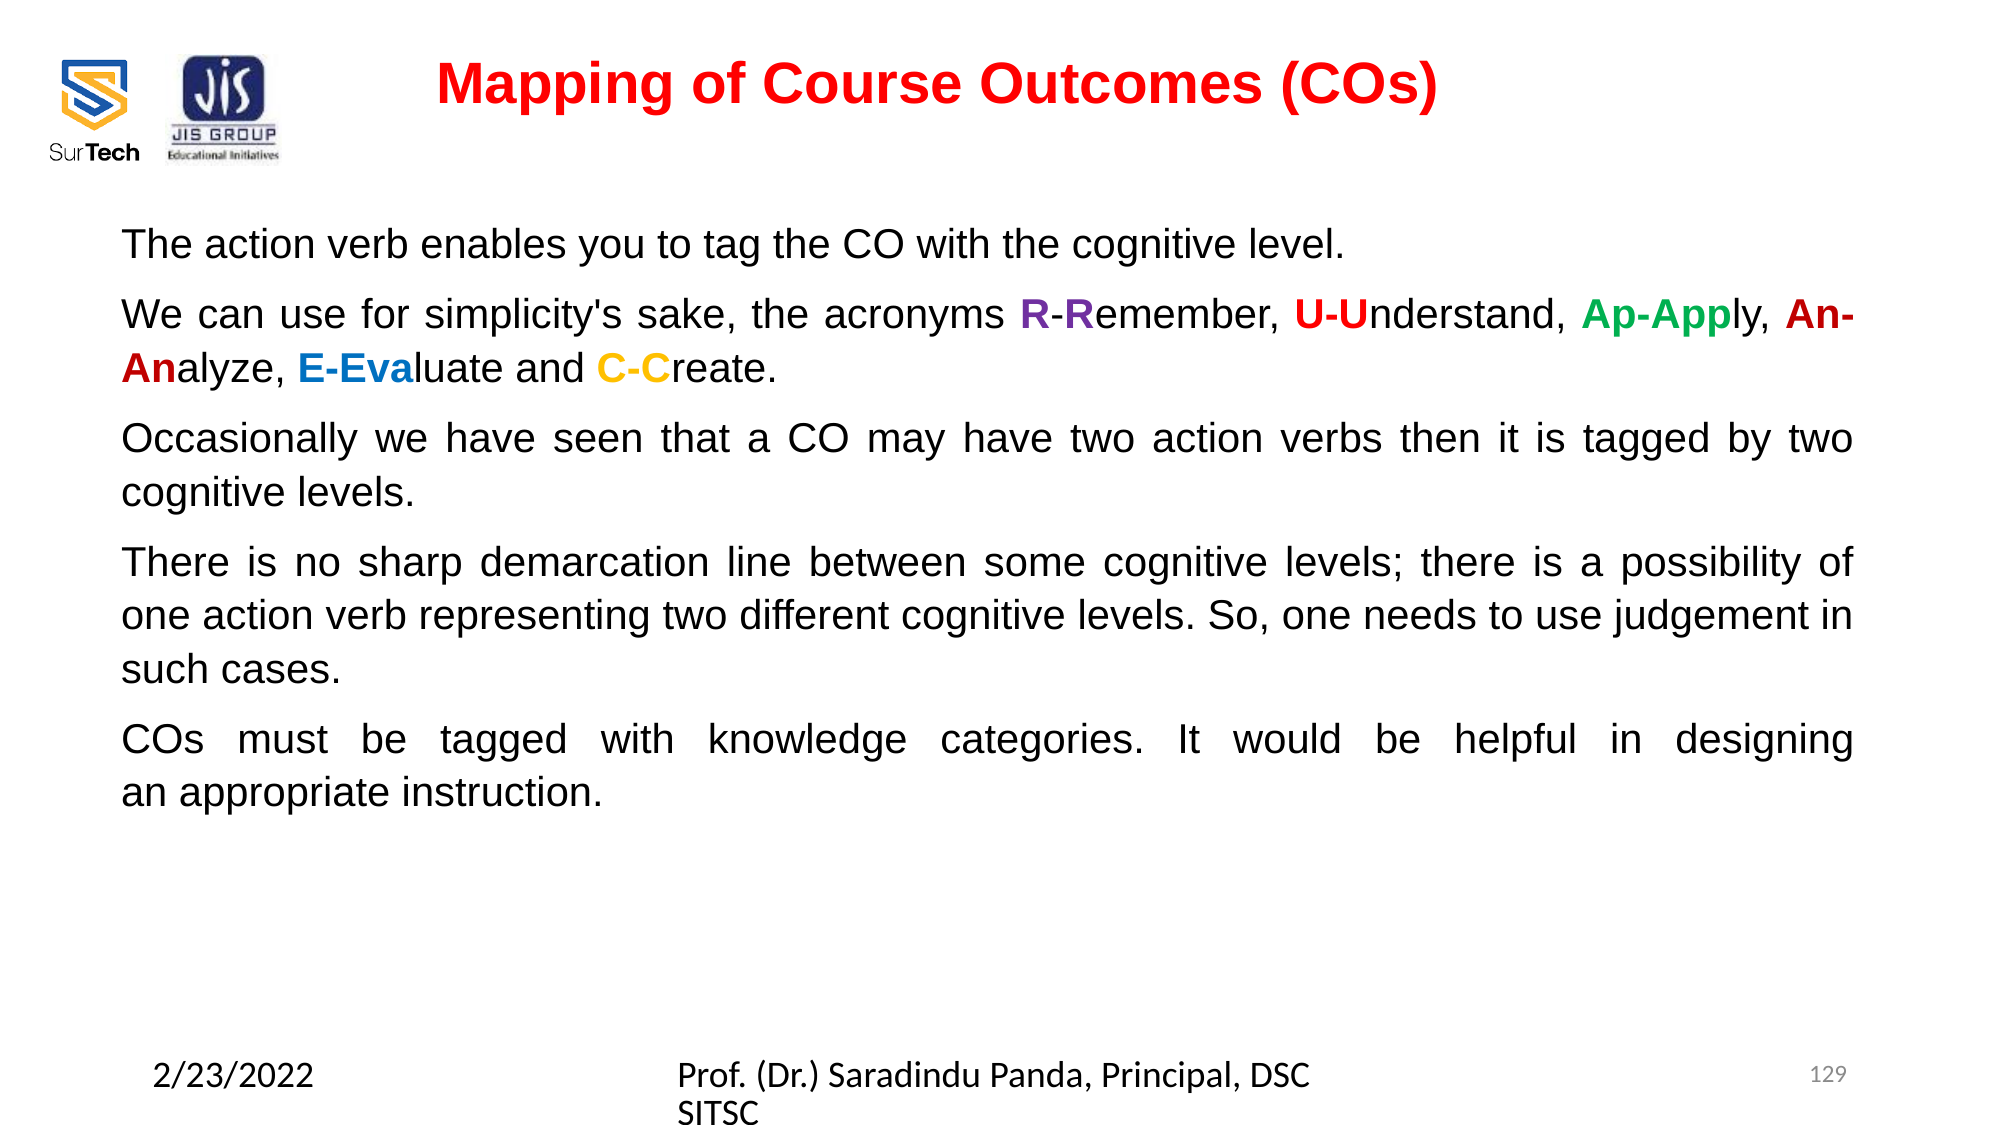

Mapping of Course Outcomes (COs)
The action verb enables you to tag the CO with the cognitive level.
We can use for simplicity's sake, the acronyms R-Remember, U-Understand, Ap-Apply, An-Analyze, E-Evaluate and C-Create.
Occasionally we have seen that a CO may have two action verbs then it is tagged by two cognitive levels.
There is no sharp demarcation line between some cognitive levels; there is a possibility of one action verb representing two different cognitive levels. So, one needs to use judgement in such cases.
COs must be tagged with knowledge categories. It would be helpful in designing
an appropriate instruction.
2/23/2022
Prof. (Dr.) Saradindu Panda, Principal, DSCSITSC
129